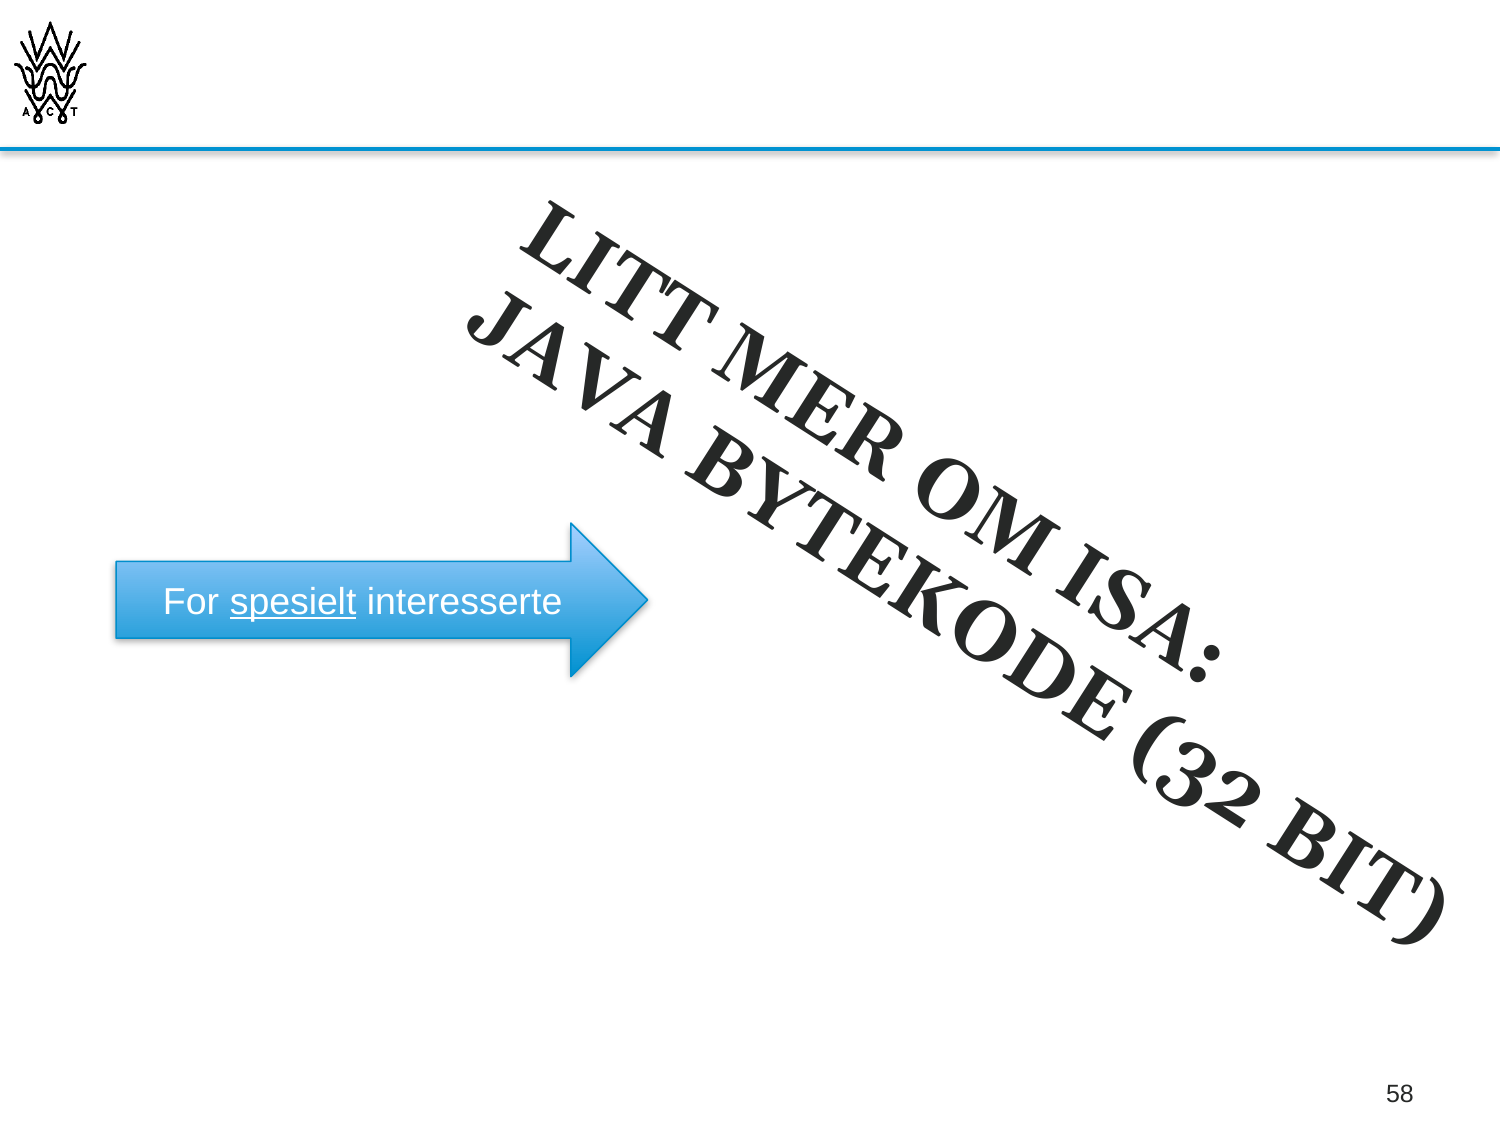

# Litt mer om isa: Java Bytekode (32 bit)
For spesielt interesserte
58